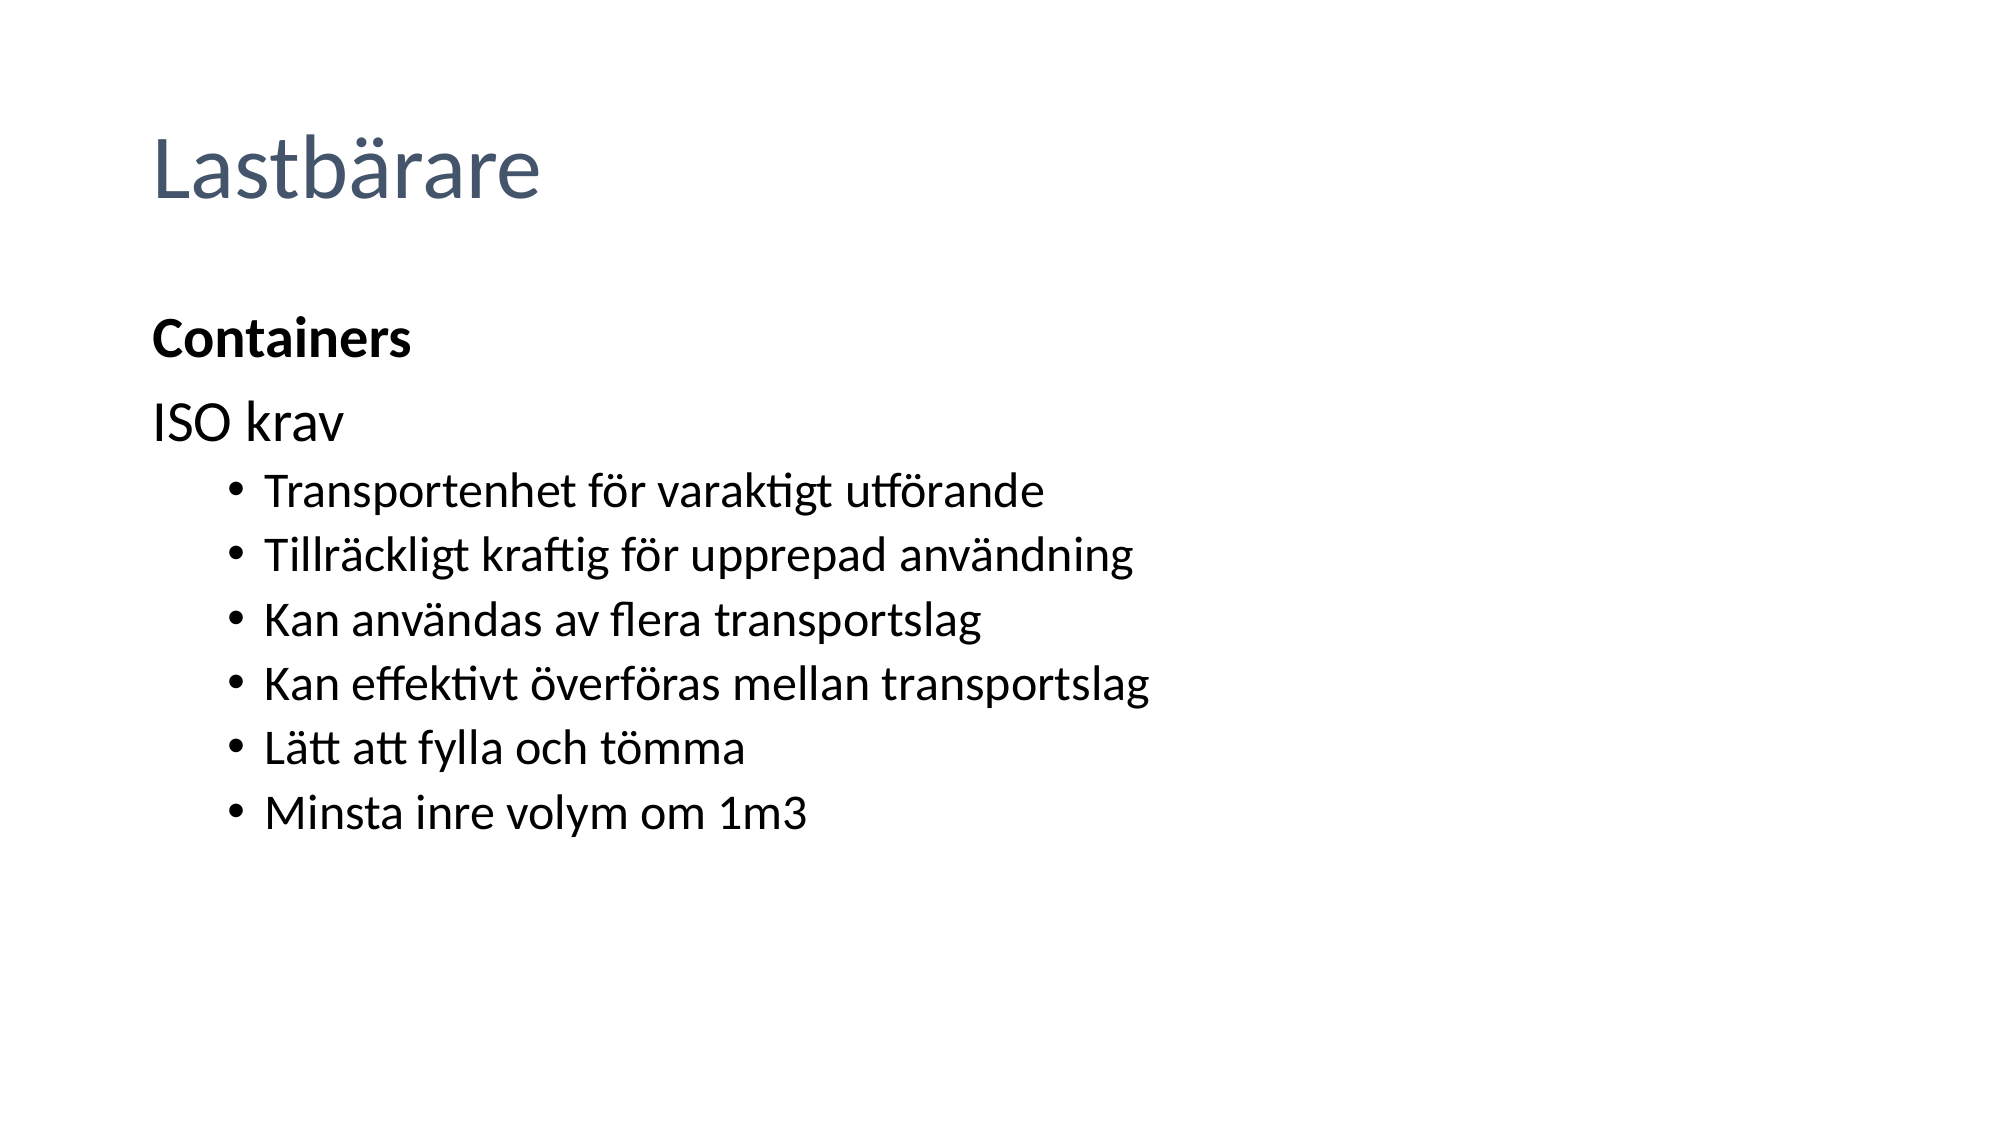

# Lastbärare
Containers
ISO krav
Transportenhet för varaktigt utförande
Tillräckligt kraftig för upprepad användning
Kan användas av flera transportslag
Kan effektivt överföras mellan transportslag
Lätt att fylla och tömma
Minsta inre volym om 1m3